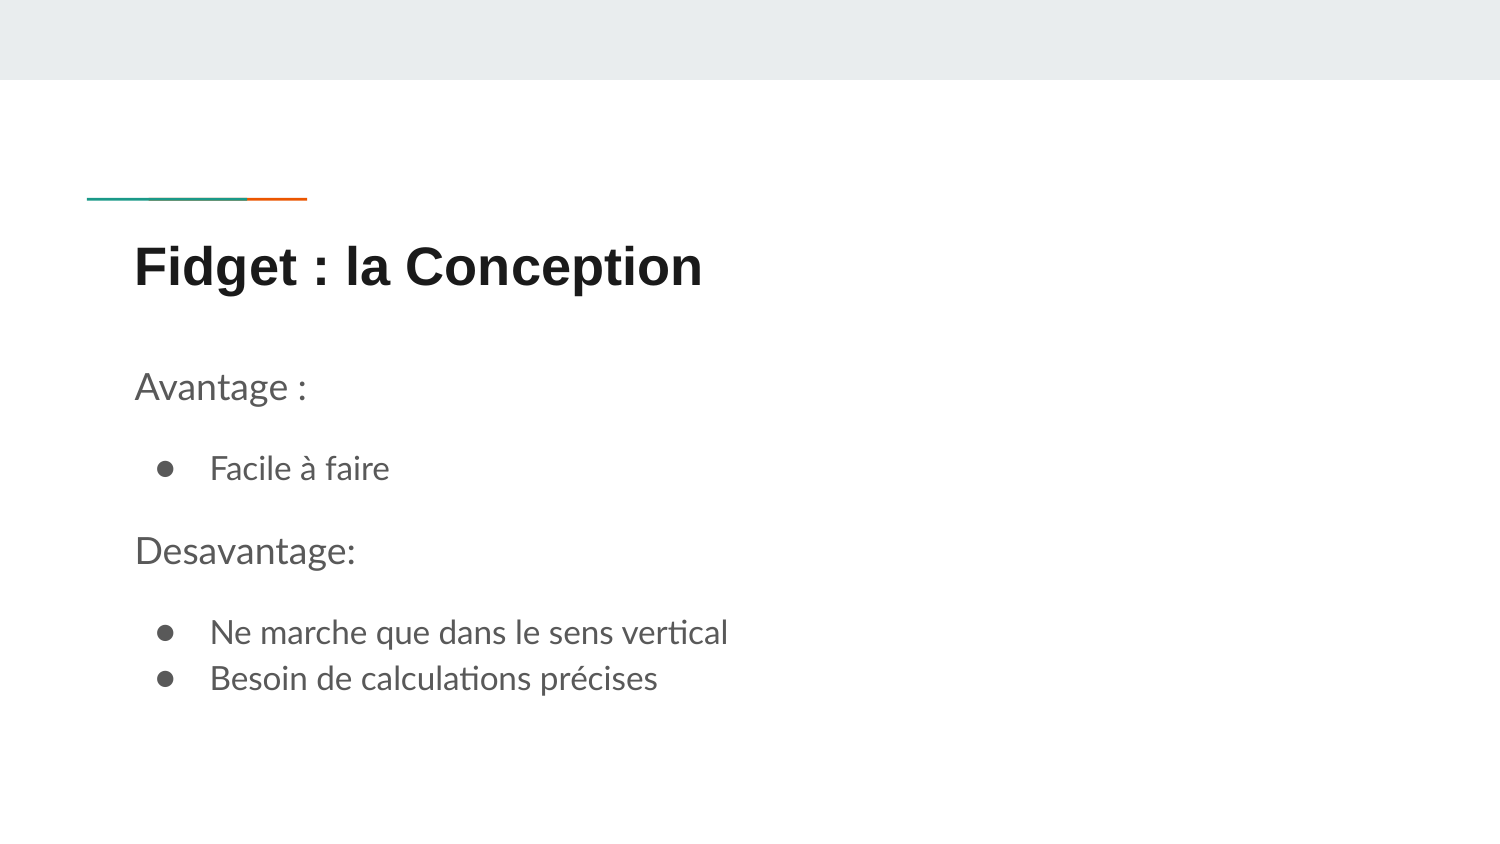

# Fidget : la Conception
Avantage :
Facile à faire
Desavantage:
Ne marche que dans le sens vertical
Besoin de calculations précises